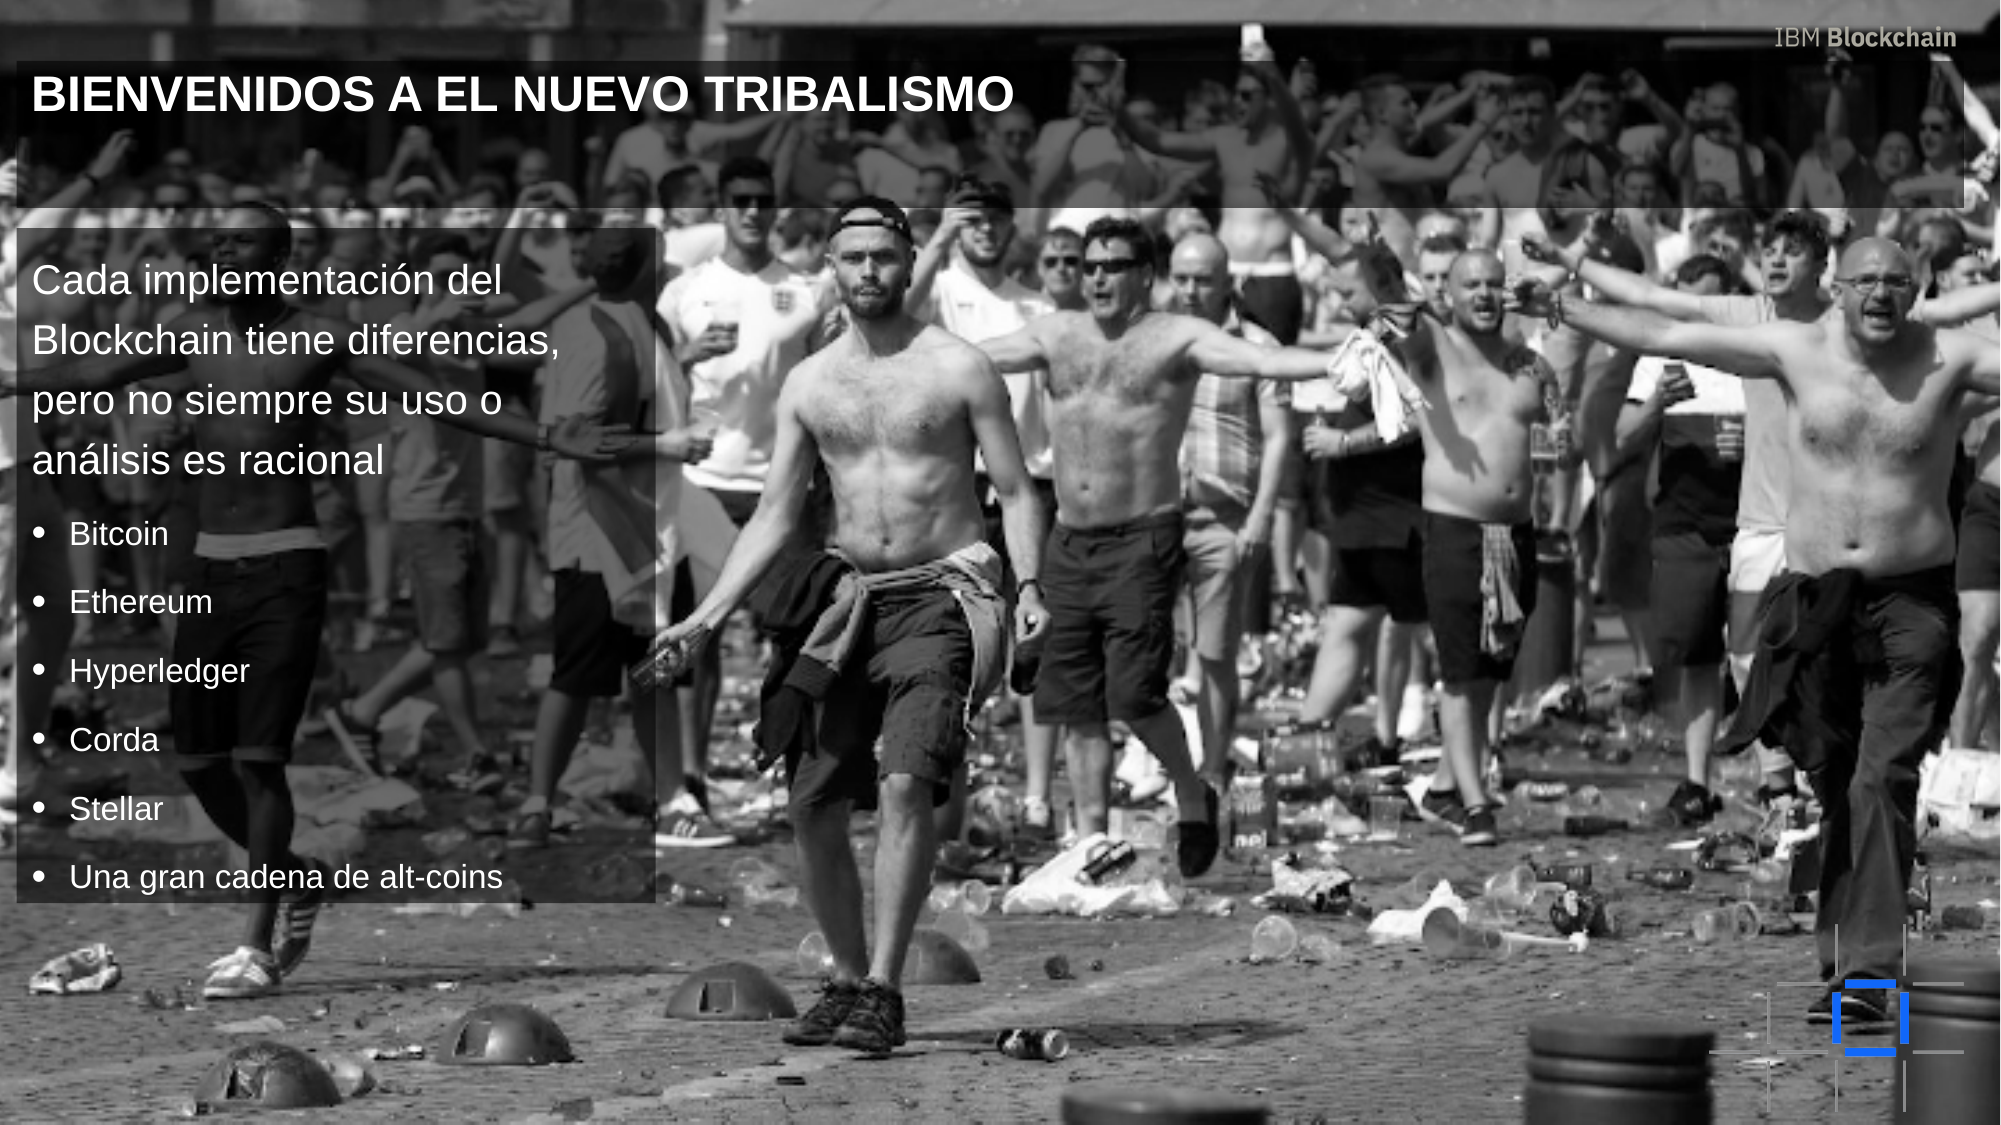

# Bienvenidos a el nuevo tribalismo
Cada implementación del Blockchain tiene diferencias, pero no siempre su uso o análisis es racional
Bitcoin
Ethereum
Hyperledger
Corda
Stellar
Una gran cadena de alt-coins